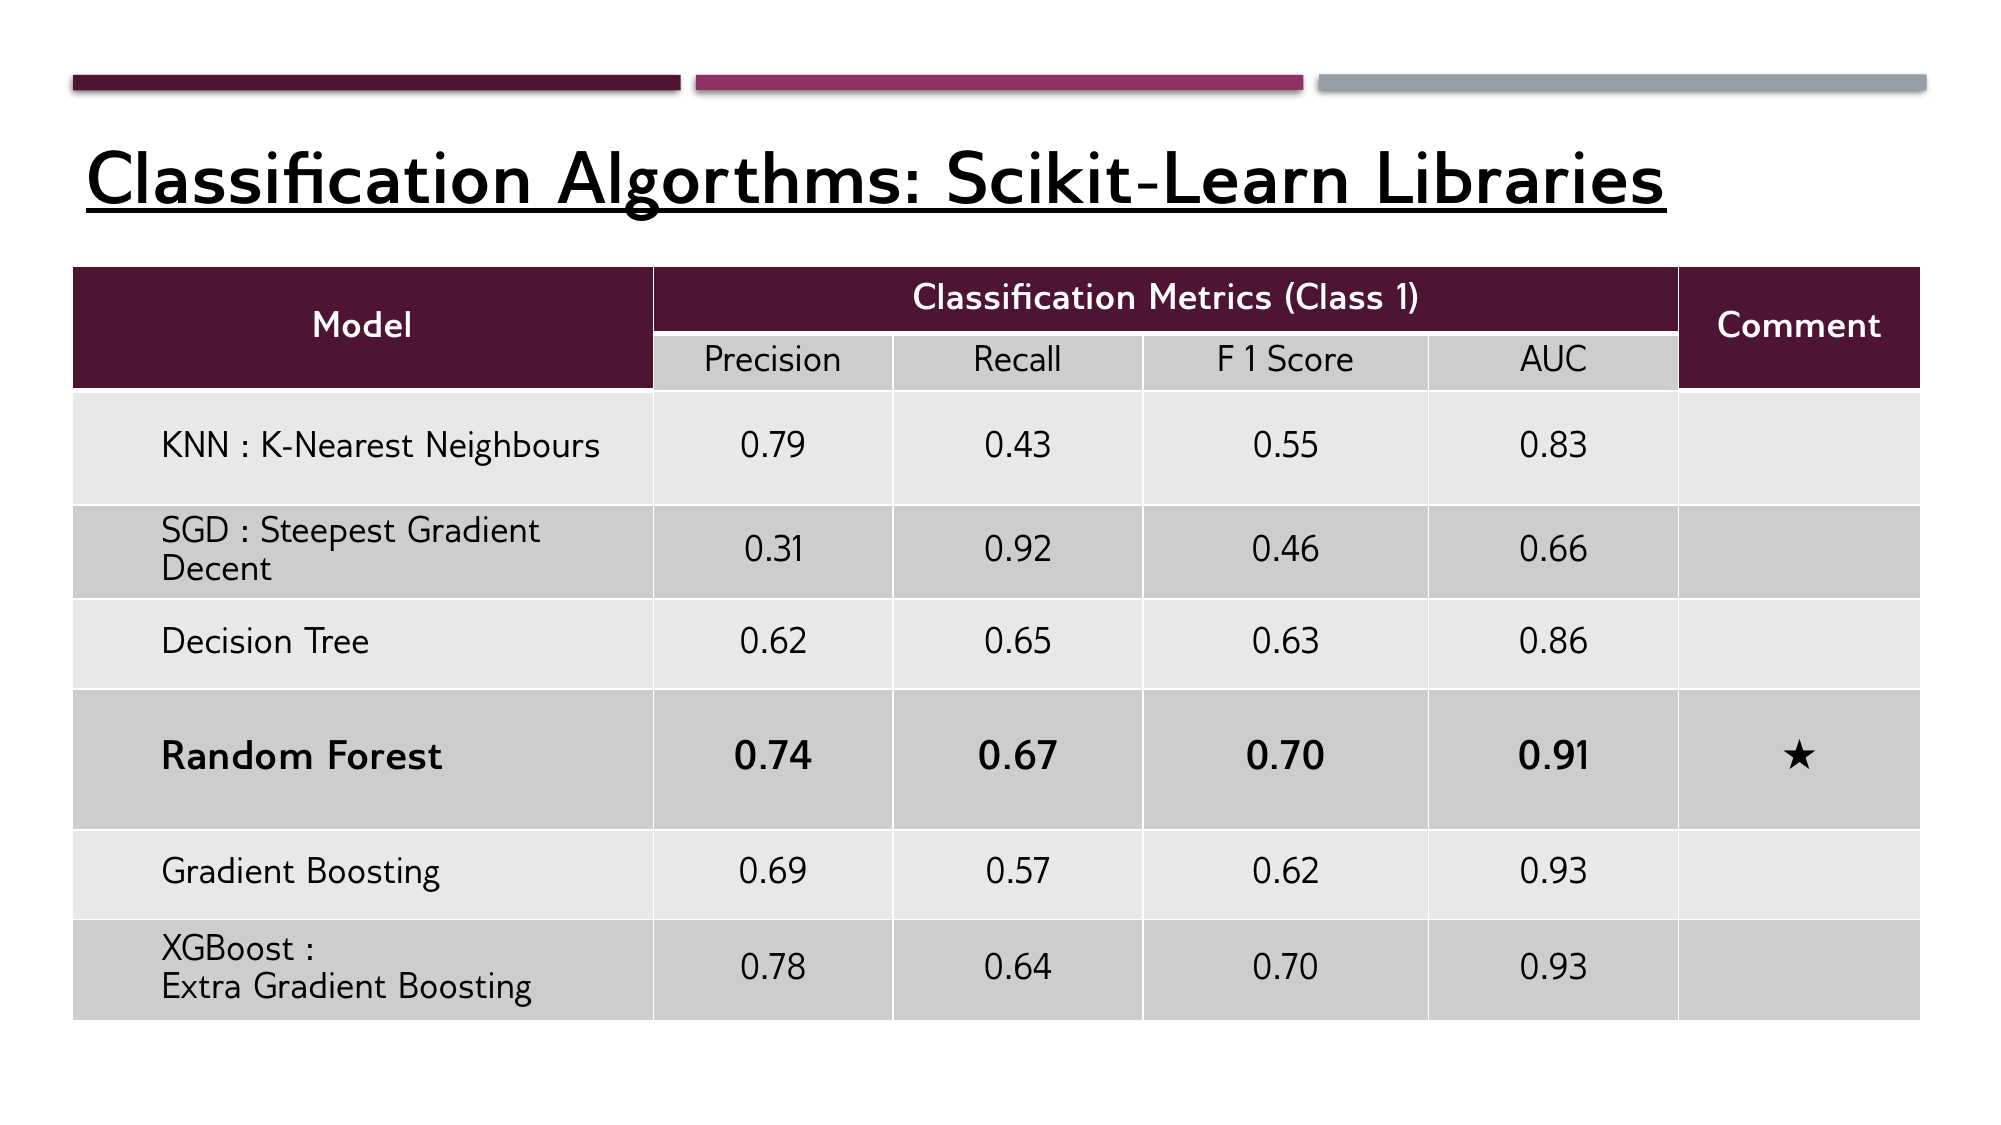

Classification Algorthms: Scikit-Learn Libraries
| Model | Classification Metrics (Class 1) |  |  |  | Comment |
| --- | --- | --- | --- | --- | --- |
|  | Precision | Recall | F 1 Score | AUC |  |
| KNN : K-Nearest Neighbours | 0.79 | 0.43 | 0.55 | 0.83 |  |
| SGD : Steepest Gradient Decent | 0.31 | 0.92 | 0.46 | 0.66 |  |
| Decision Tree | 0.62 | 0.65 | 0.63 | 0.86 |  |
| Random Forest | 0.74 | 0.67 | 0.70 | 0.91 | ★ |
| Gradient Boosting | 0.69 | 0.57 | 0.62 | 0.93 |  |
| XGBoost : Extra Gradient Boosting | 0.78 | 0.64 | 0.70 | 0.93 |  |